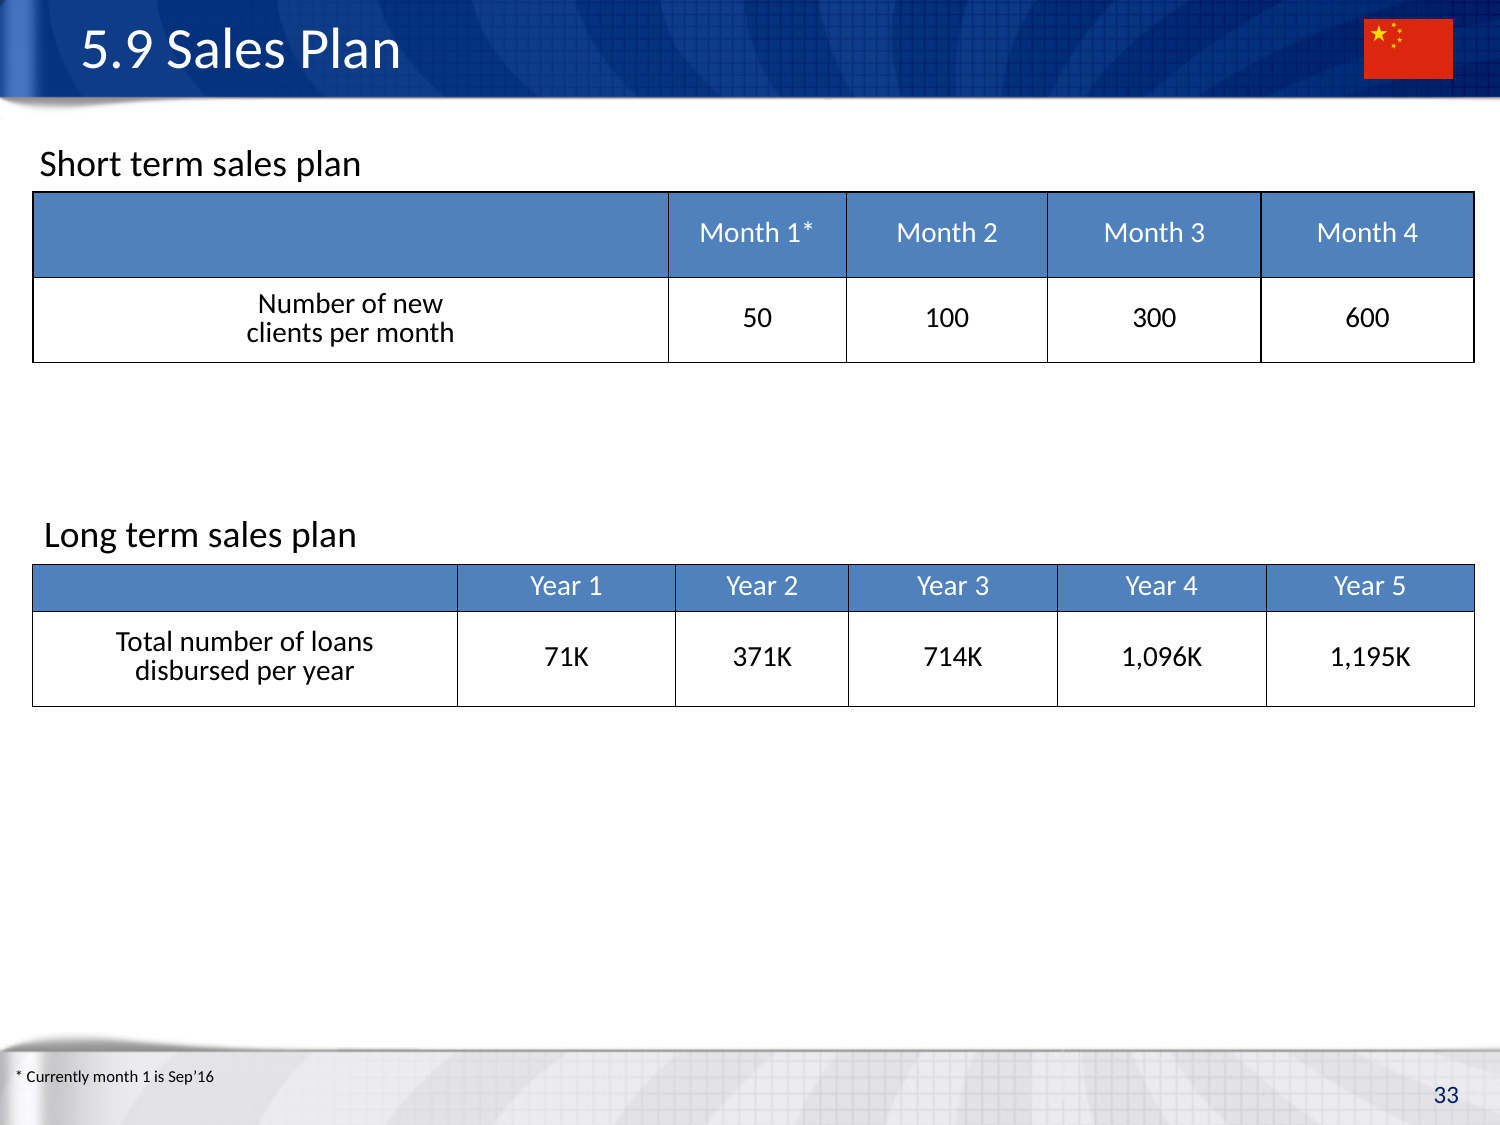

# 5.9 Sales Plan
Short term sales plan
|  | Month 1\* | Month 2 | Month 3 | Month 4 |
| --- | --- | --- | --- | --- |
| Number of new clients per month | 50 | 100 | 300 | 600 |
Long term sales plan
|  | Year 1 | Year 2 | Year 3 | Year 4 | Year 5 |
| --- | --- | --- | --- | --- | --- |
| Total number of loans disbursed per year | 71K | 371K | 714K | 1,096K | 1,195K |
* Currently month 1 is Sep’16
33